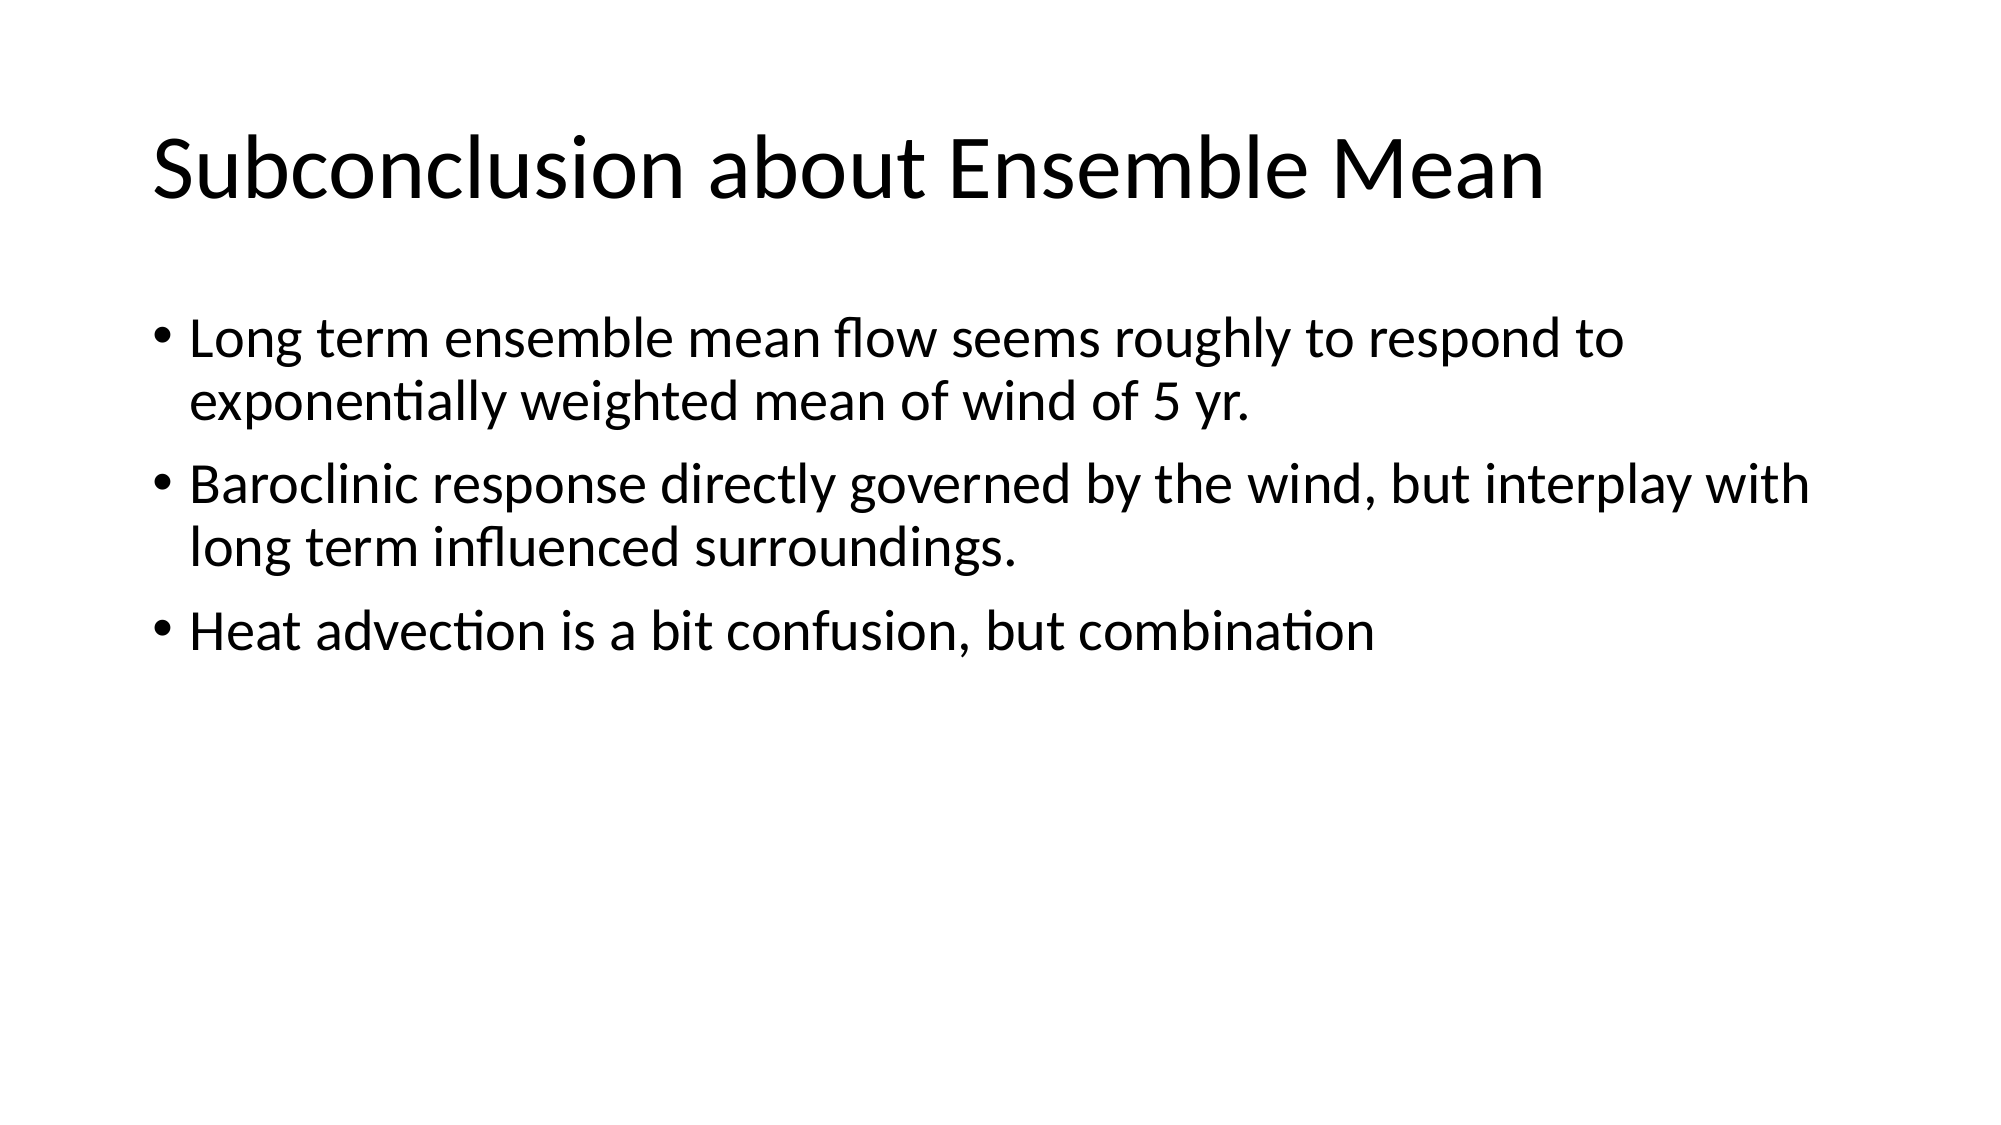

# Subconclusion about Ensemble Mean
Long term ensemble mean flow seems roughly to respond to exponentially weighted mean of wind of 5 yr.
Baroclinic response directly governed by the wind, but interplay with long term influenced surroundings.
Heat advection is a bit confusion, but combination